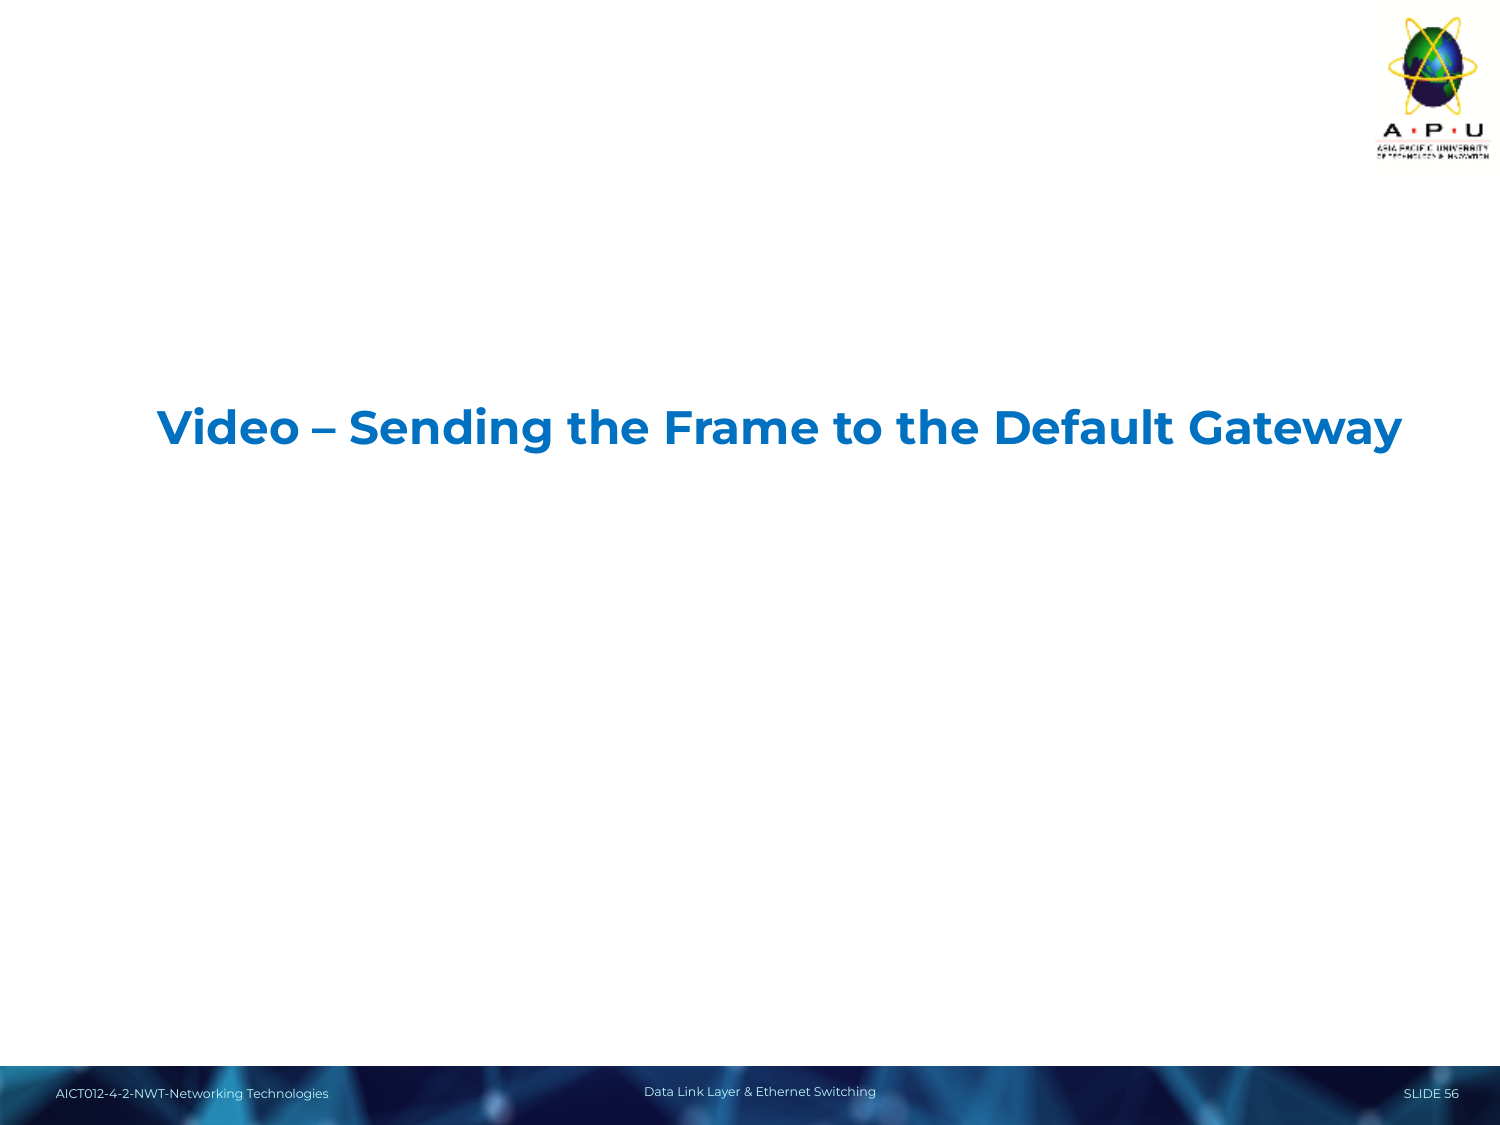

# Video – Sending the Frame to the Default Gateway